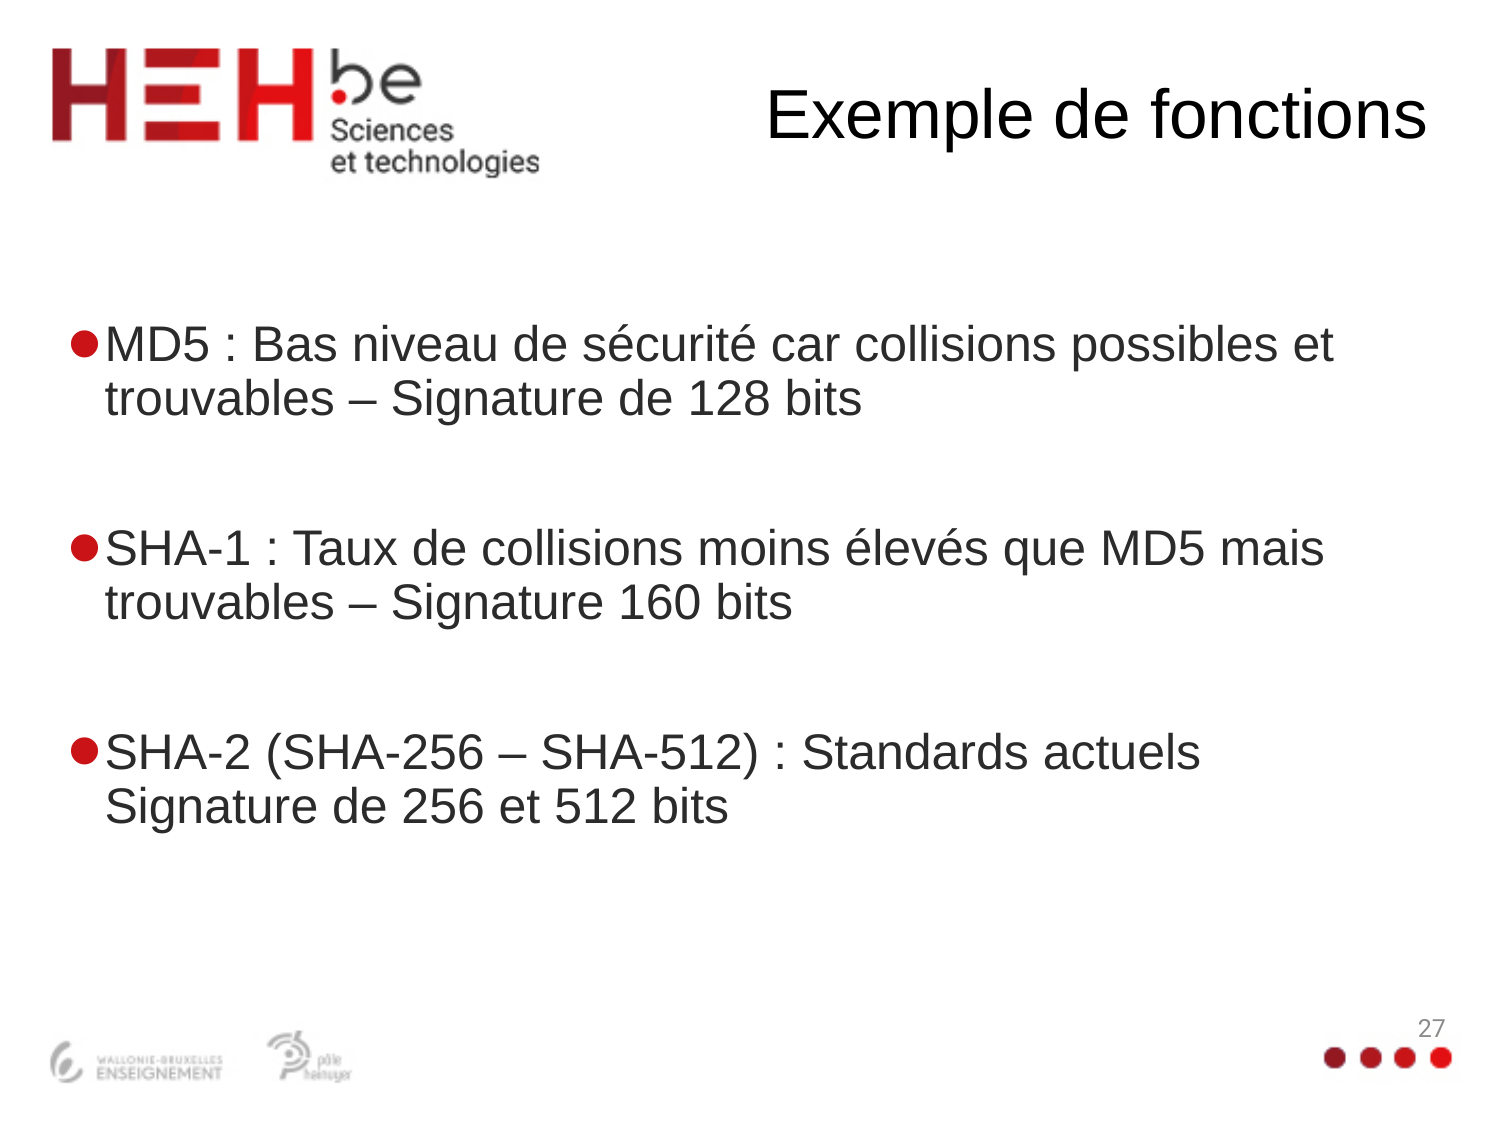

# Exemple de fonctions
MD5 : Bas niveau de sécurité car collisions possibles et trouvables – Signature de 128 bits

SHA-1 : Taux de collisions moins élevés que MD5 mais trouvables – Signature 160 bits

SHA-2 (SHA-256 – SHA-512) : Standards actuels	Signature de 256 et 512 bits
27